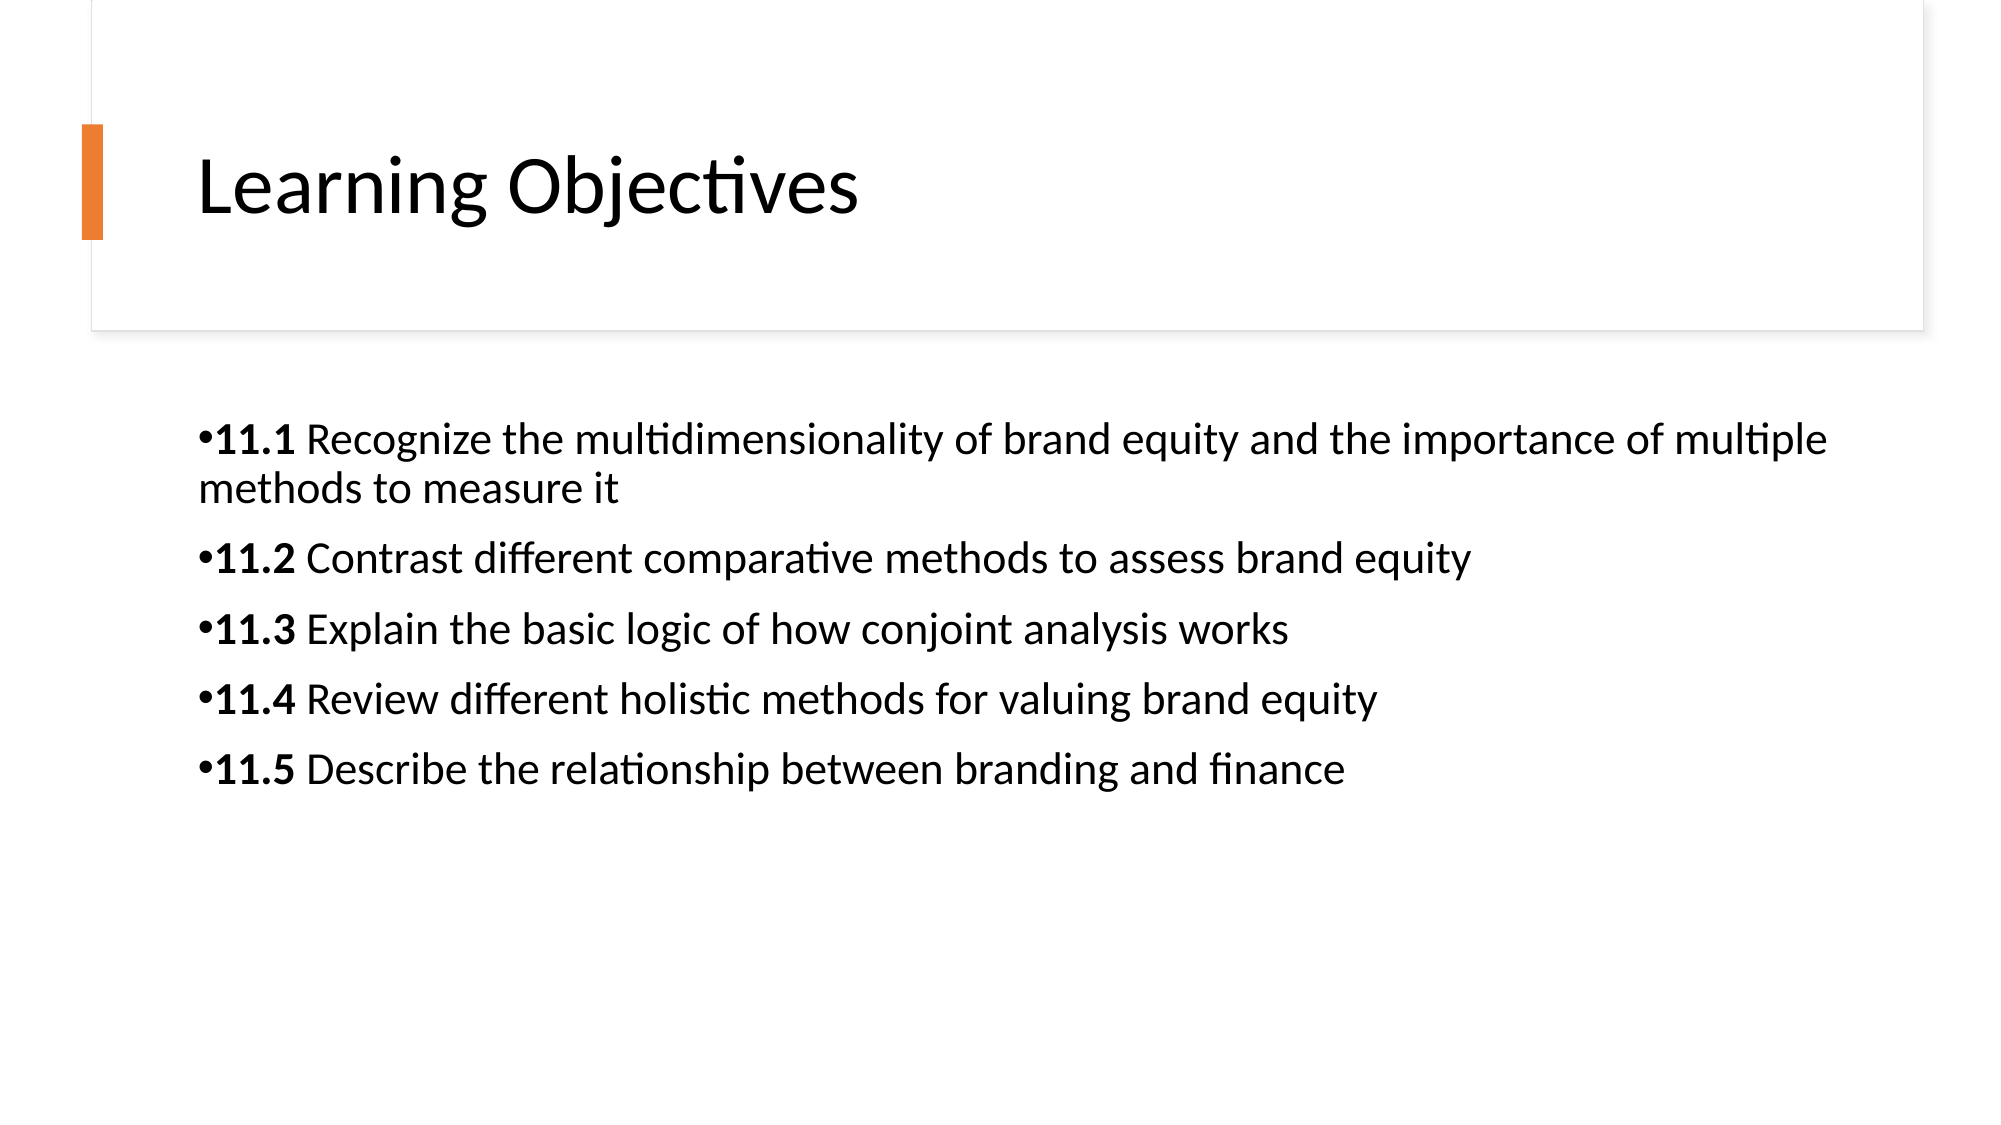

# Learning Objectives

11.1 Recognize the multidimensionality of brand equity and the importance of multiple methods to measure it
11.2 Contrast different comparative methods to assess brand equity
11.3 Explain the basic logic of how conjoint analysis works
11.4 Review different holistic methods for valuing brand equity
11.5 Describe the relationship between branding and finance